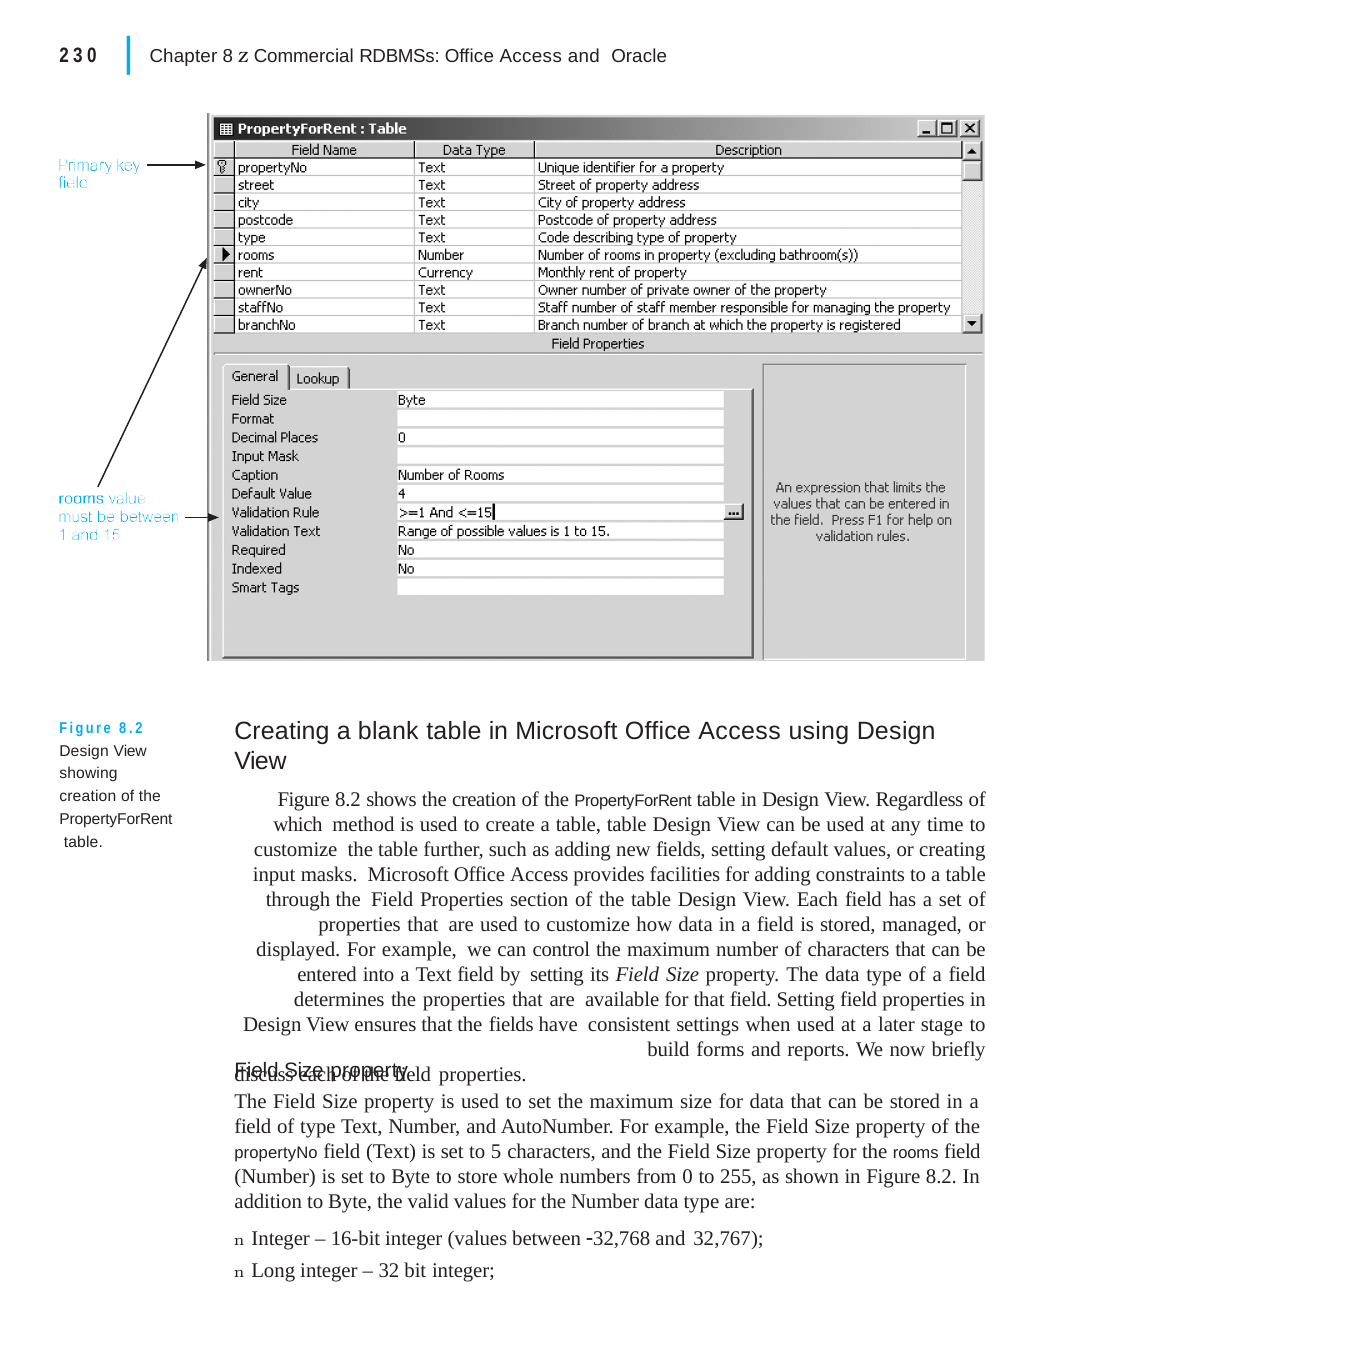

|
230
Chapter 8 z Commercial RDBMSs: Office Access and Oracle

Creating a blank table in Microsoft Office Access using Design View
Figure 8.2 shows the creation of the PropertyForRent table in Design View. Regardless of which  method is used to create a table, table Design View can be used at any time to customize  the table further, such as adding new fields, setting default values, or creating input masks.  Microsoft Office Access provides facilities for adding constraints to a table through the  Field Properties section of the table Design View. Each field has a set of properties that  are used to customize how data in a field is stored, managed, or displayed. For example,  we can control the maximum number of characters that can be entered into a Text field by  setting its Field Size property. The data type of a field determines the properties that are  available for that field. Setting field properties in Design View ensures that the fields have  consistent settings when used at a later stage to build forms and reports. We now briefly
discuss each of the field properties.
Figure 8.2  Design View  showing  creation of the  PropertyForRent  table.
Field Size property
The Field Size property is used to set the maximum size for data that can be stored in a  field of type Text, Number, and AutoNumber. For example, the Field Size property of the  propertyNo field (Text) is set to 5 characters, and the Field Size property for the rooms field  (Number) is set to Byte to store whole numbers from 0 to 255, as shown in Figure 8.2. In  addition to Byte, the valid values for the Number data type are:
n Integer – 16-bit integer (values between −32,768 and 32,767);
n Long integer – 32 bit integer;